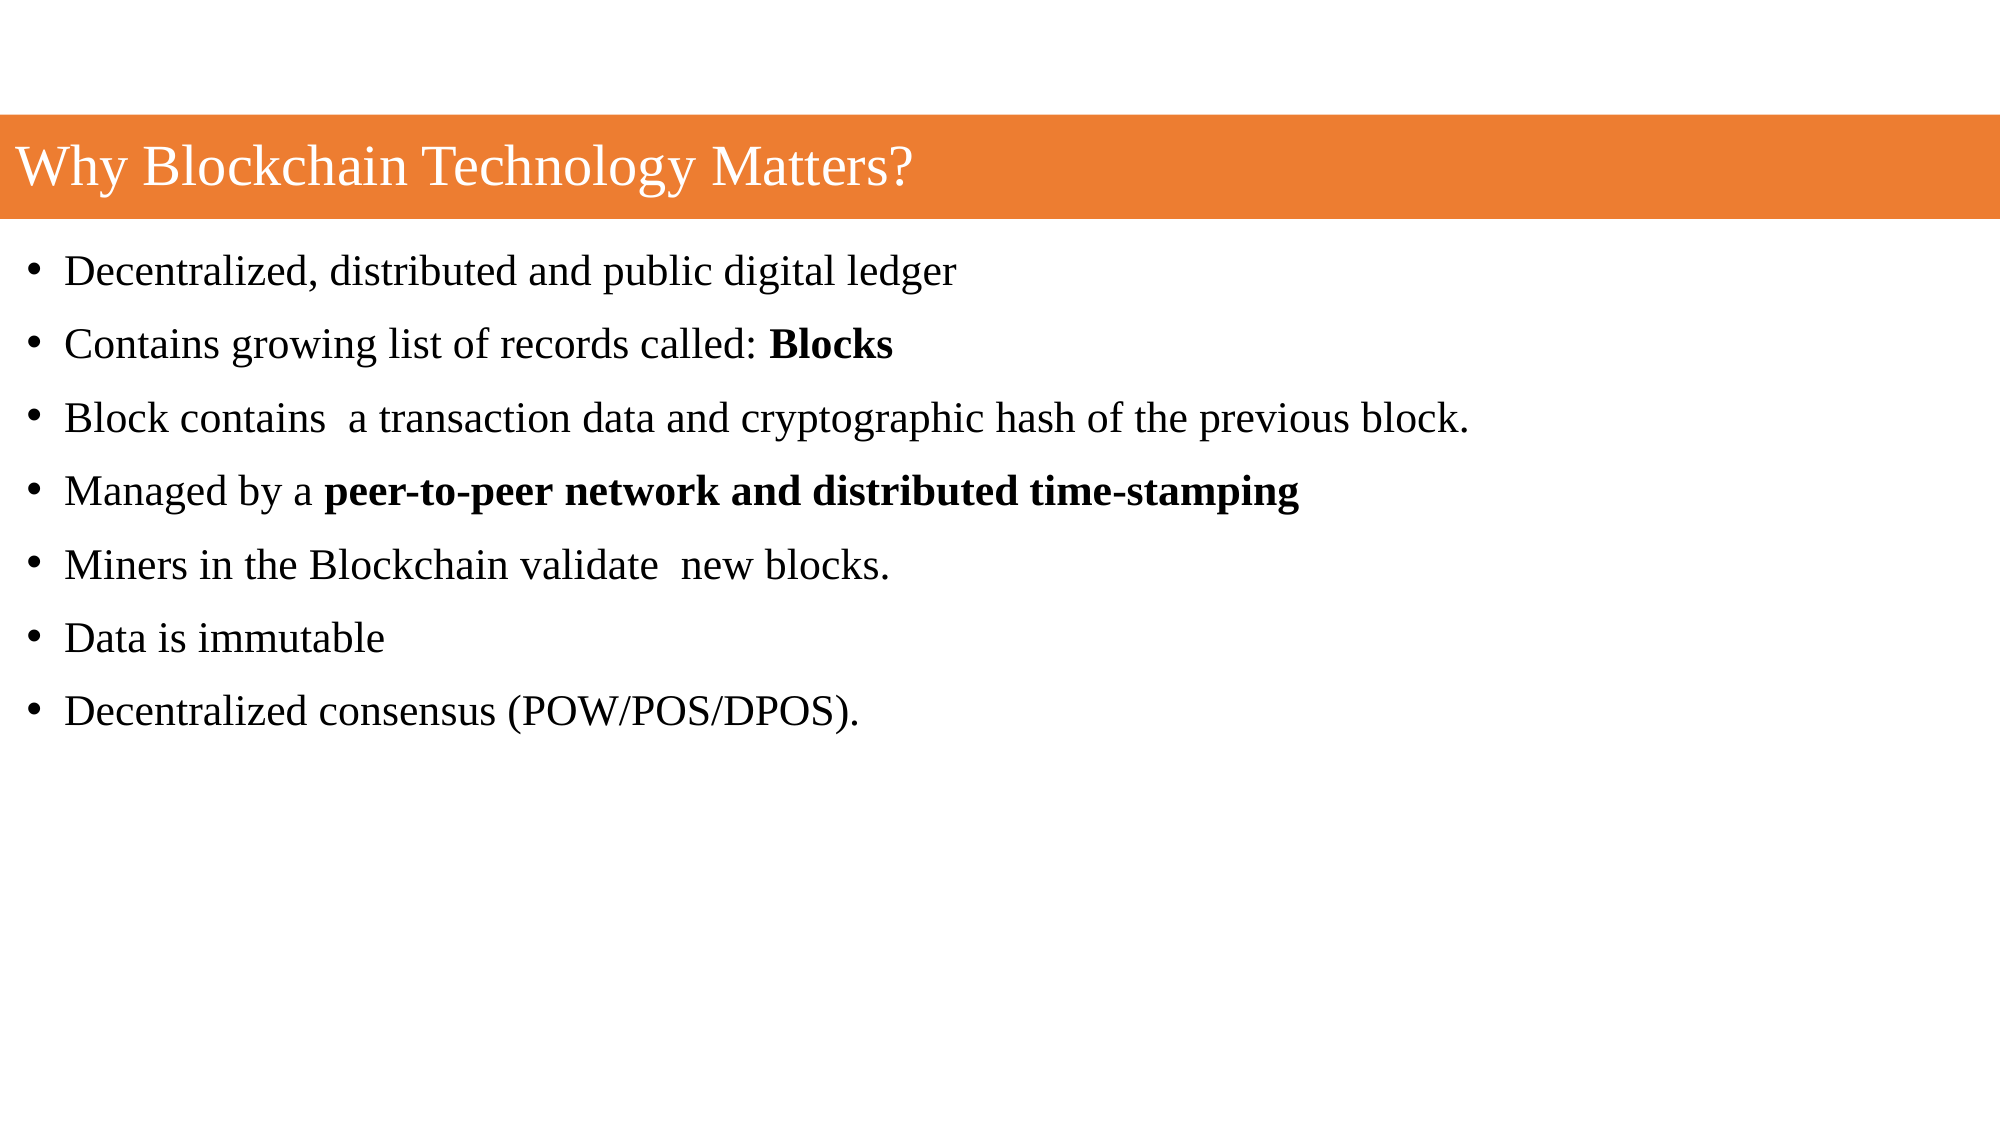

# Why Blockchain Technology Matters?
Decentralized, distributed and public digital ledger
Contains growing list of records called: Blocks
Block contains  a transaction data and cryptographic hash of the previous block.
Managed by a peer-to-peer network and distributed time-stamping
Miners in the Blockchain validate  new blocks.
Data is immutable
Decentralized consensus (POW/POS/DPOS).